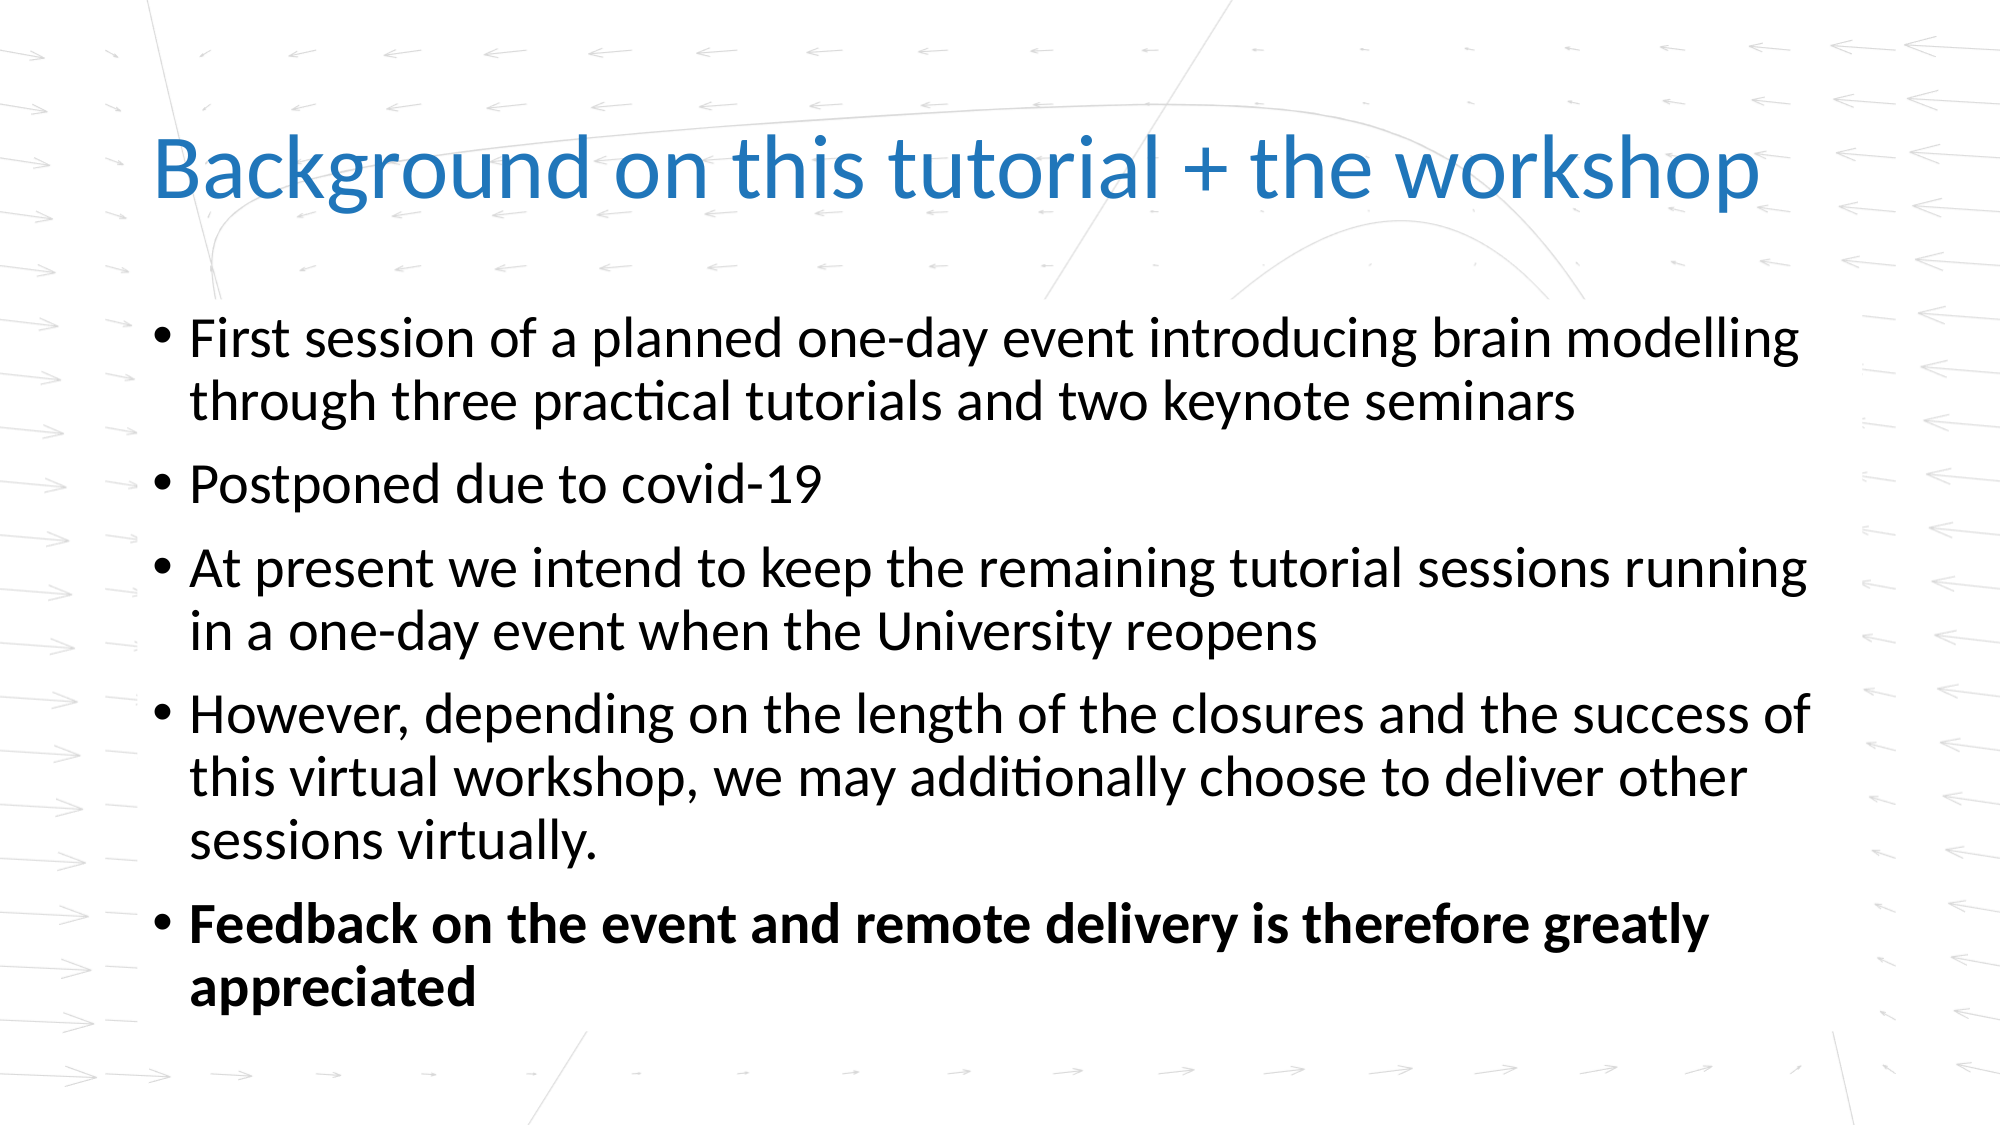

# Background on this tutorial + the workshop
First session of a planned one-day event introducing brain modelling through three practical tutorials and two keynote seminars
Postponed due to covid-19
At present we intend to keep the remaining tutorial sessions running in a one-day event when the University reopens
However, depending on the length of the closures and the success of this virtual workshop, we may additionally choose to deliver other sessions virtually.
Feedback on the event and remote delivery is therefore greatly appreciated